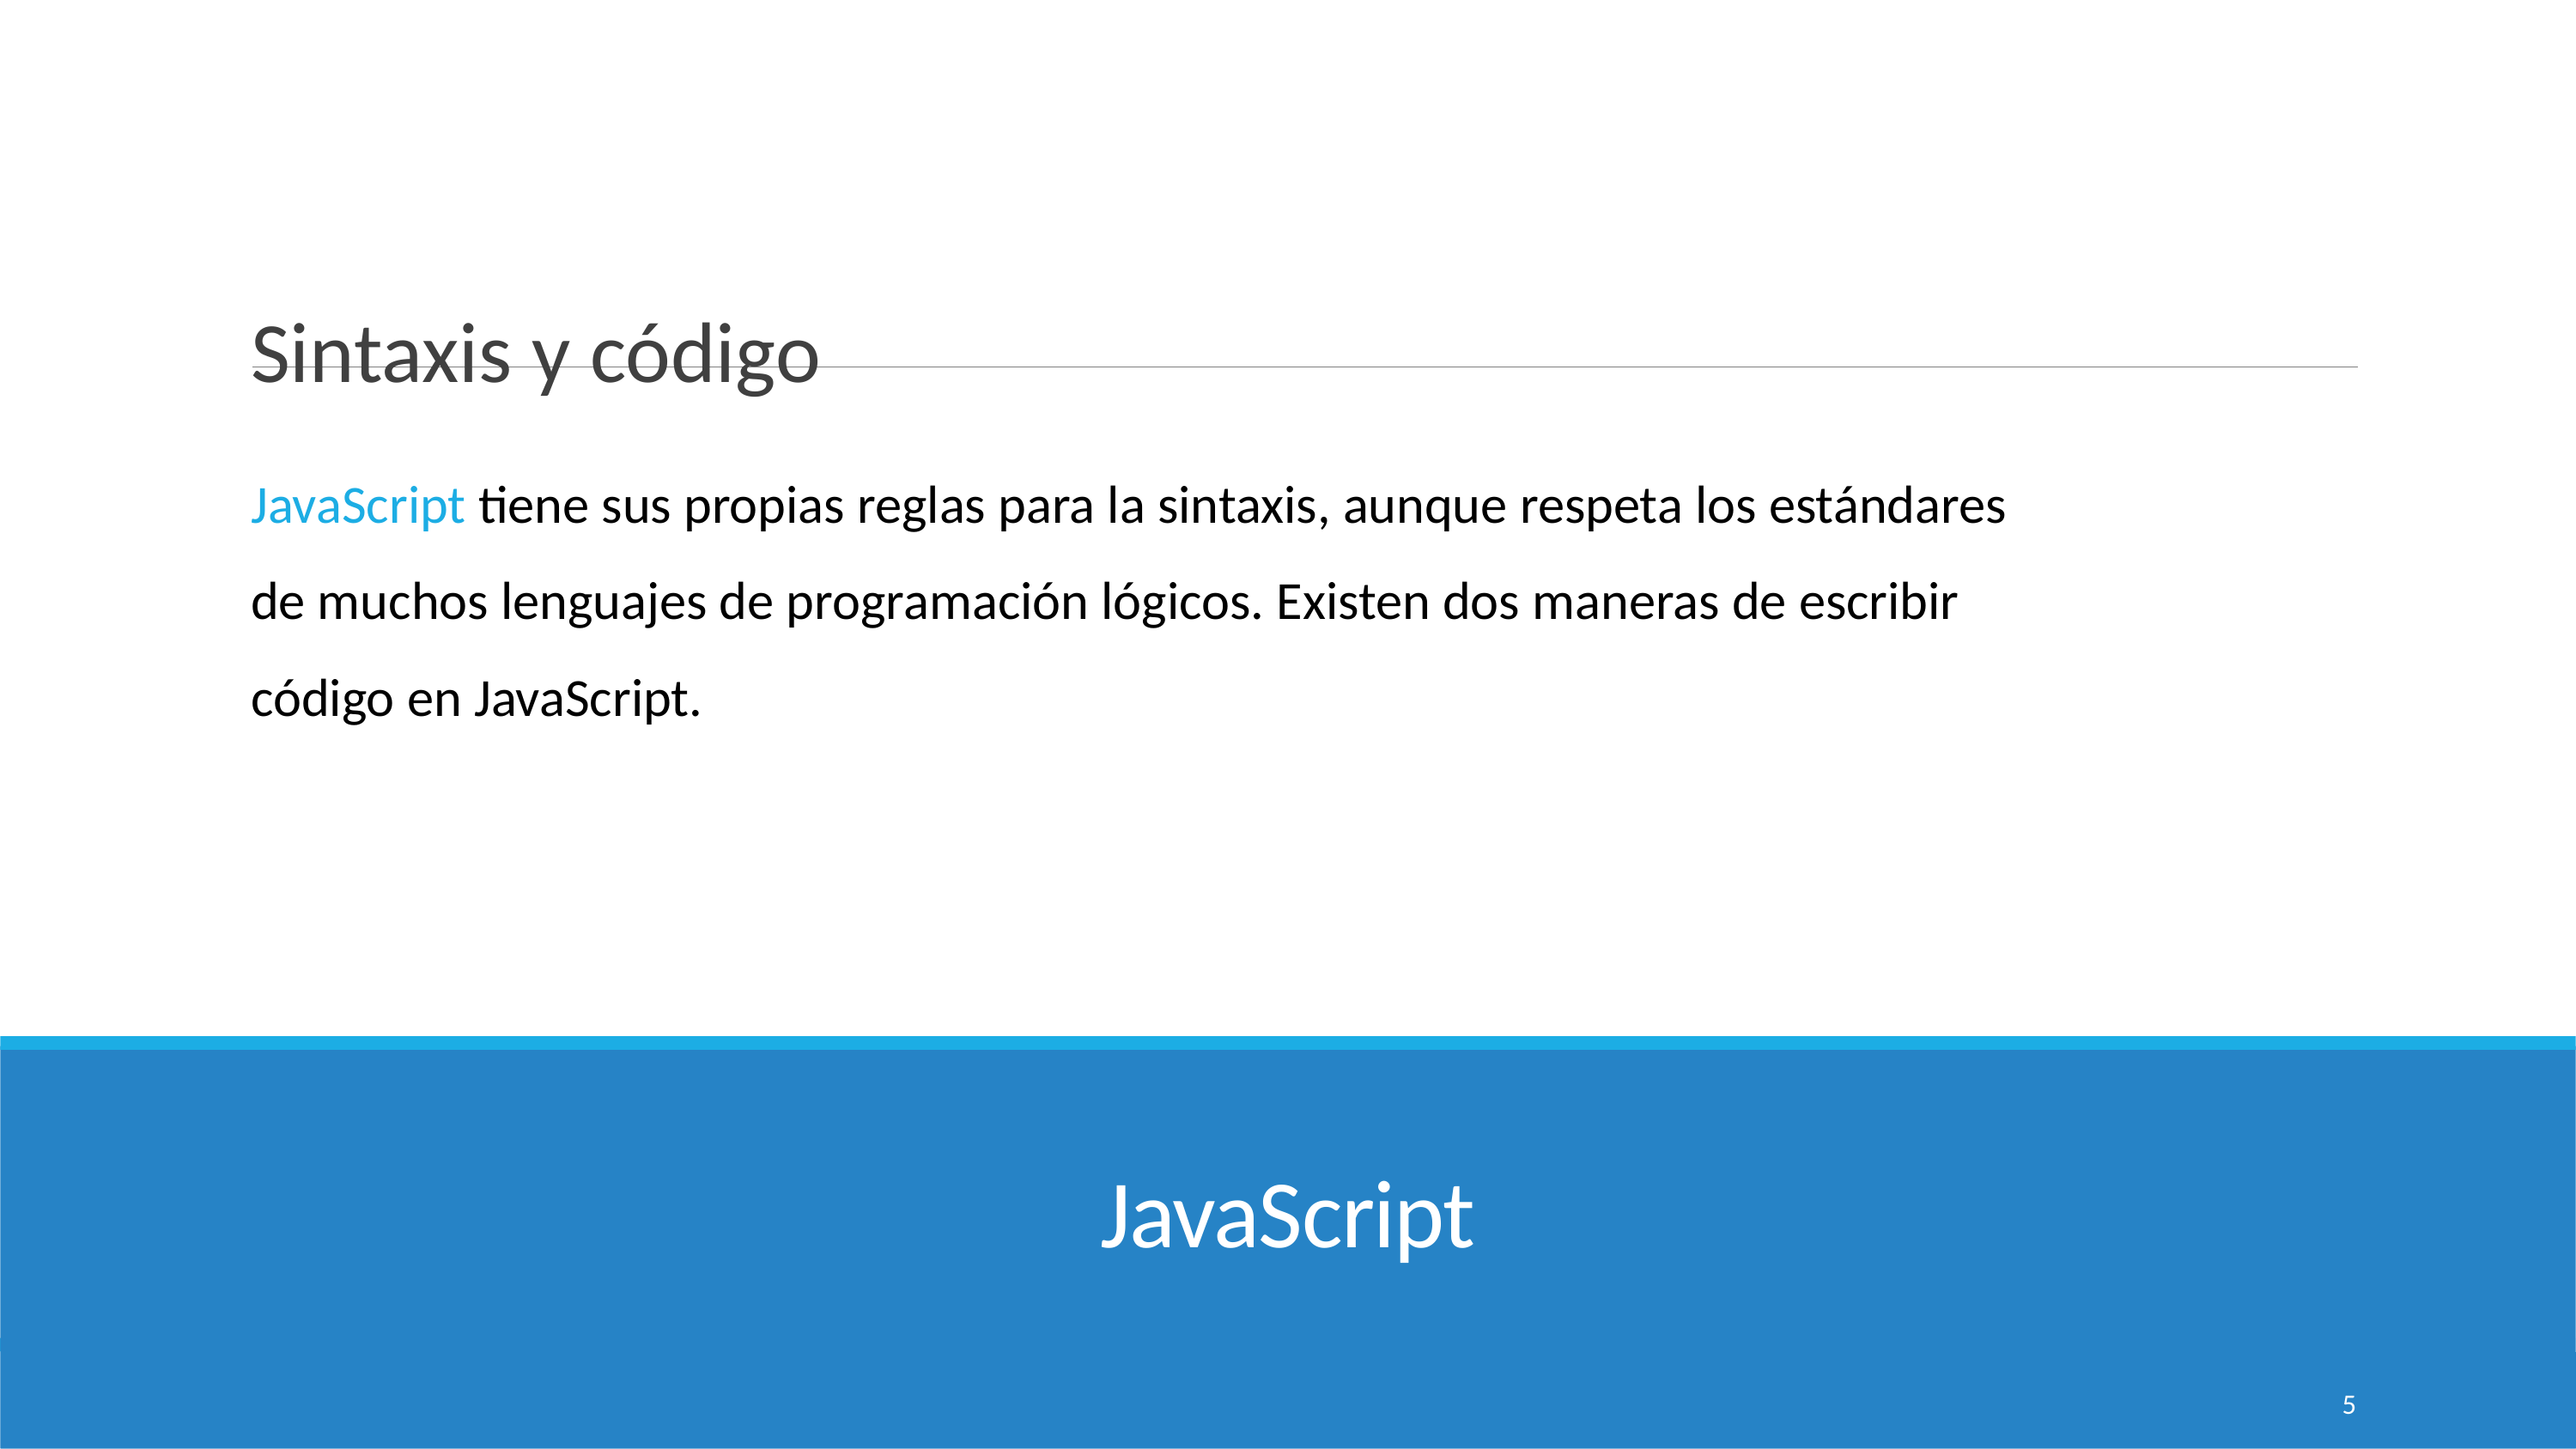

Sintaxis y código
JavaScript tiene sus propias reglas para la sintaxis, aunque respeta los estándares de muchos lenguajes de programación lógicos. Existen dos maneras de escribir código en JavaScript.

# JavaScript
5